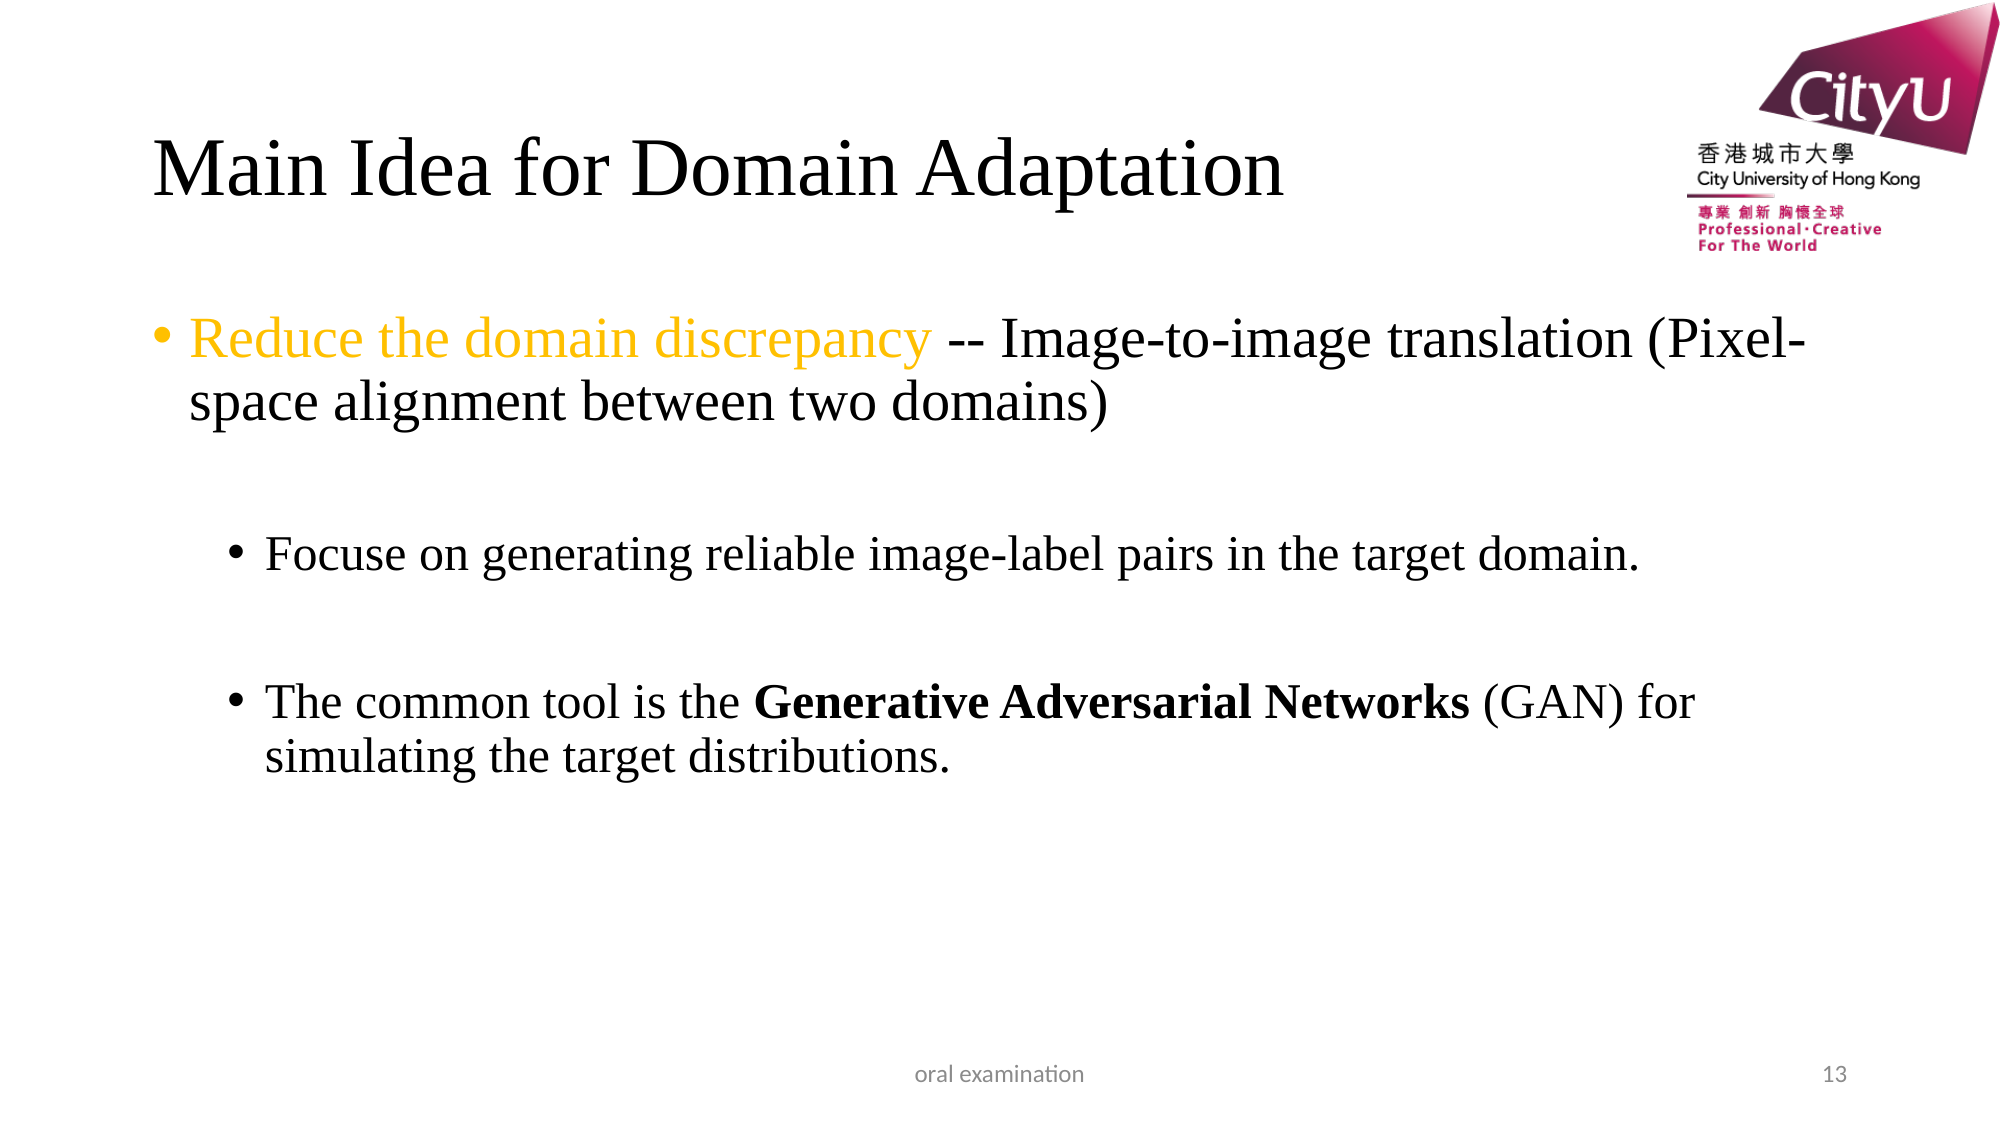

# Main Idea for Domain Adaptation
Reduce the domain discrepancy -- Image-to-image translation (Pixel-space alignment between two domains)

Focuse on generating reliable image-label pairs in the target domain.

The common tool is the Generative Adversarial Networks (GAN) for simulating the target distributions.
oral examination
13